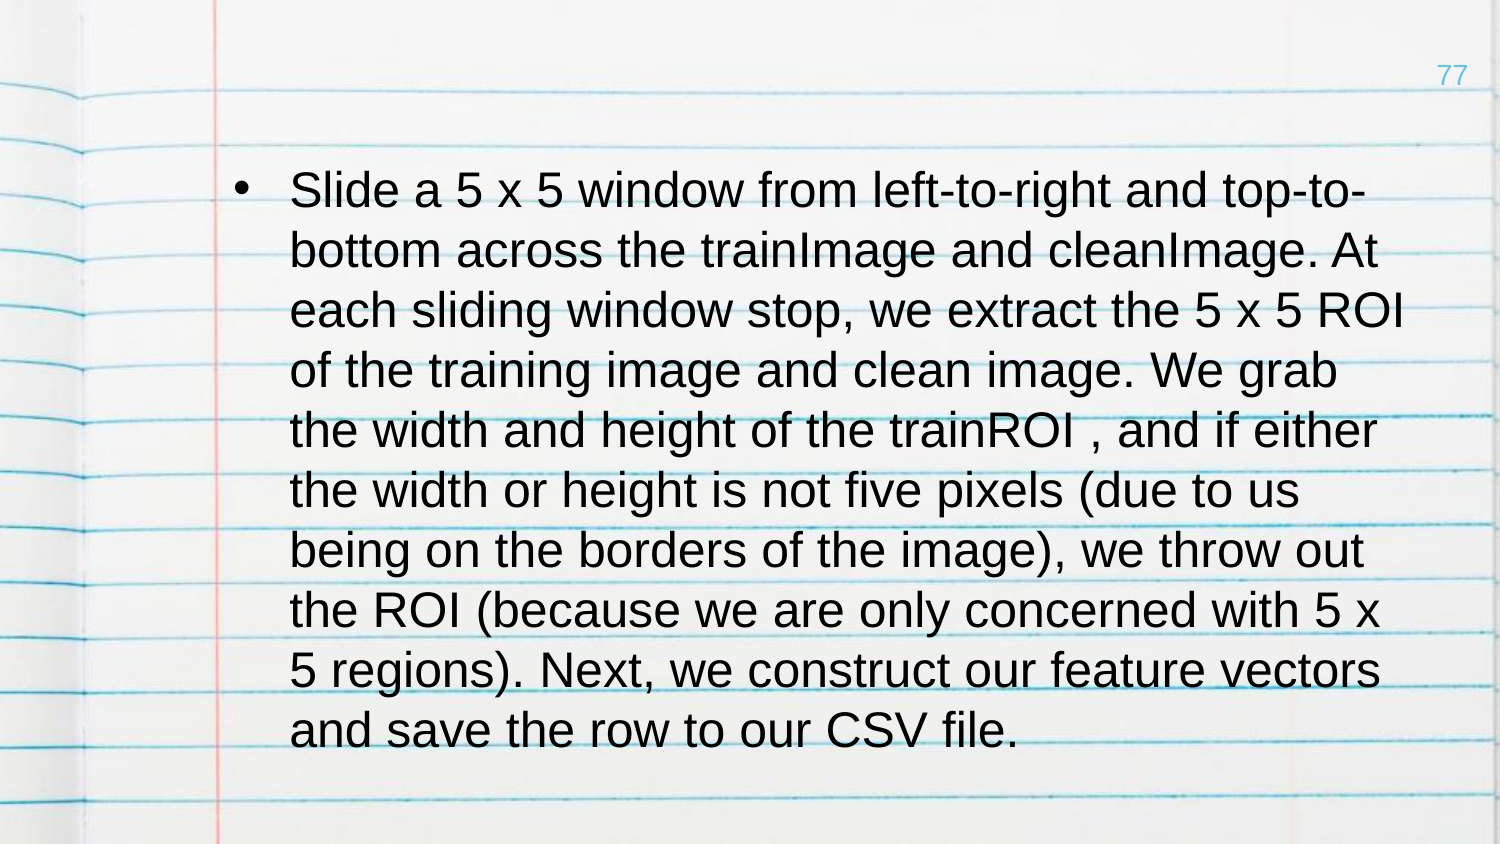

77
Slide a 5 x 5 window from left-to-right and top-to-bottom across the trainImage and cleanImage. At each sliding window stop, we extract the 5 x 5 ROI of the training image and clean image. We grab the width and height of the trainROI , and if either the width or height is not five pixels (due to us being on the borders of the image), we throw out the ROI (because we are only concerned with 5 x 5 regions). Next, we construct our feature vectors and save the row to our CSV file.